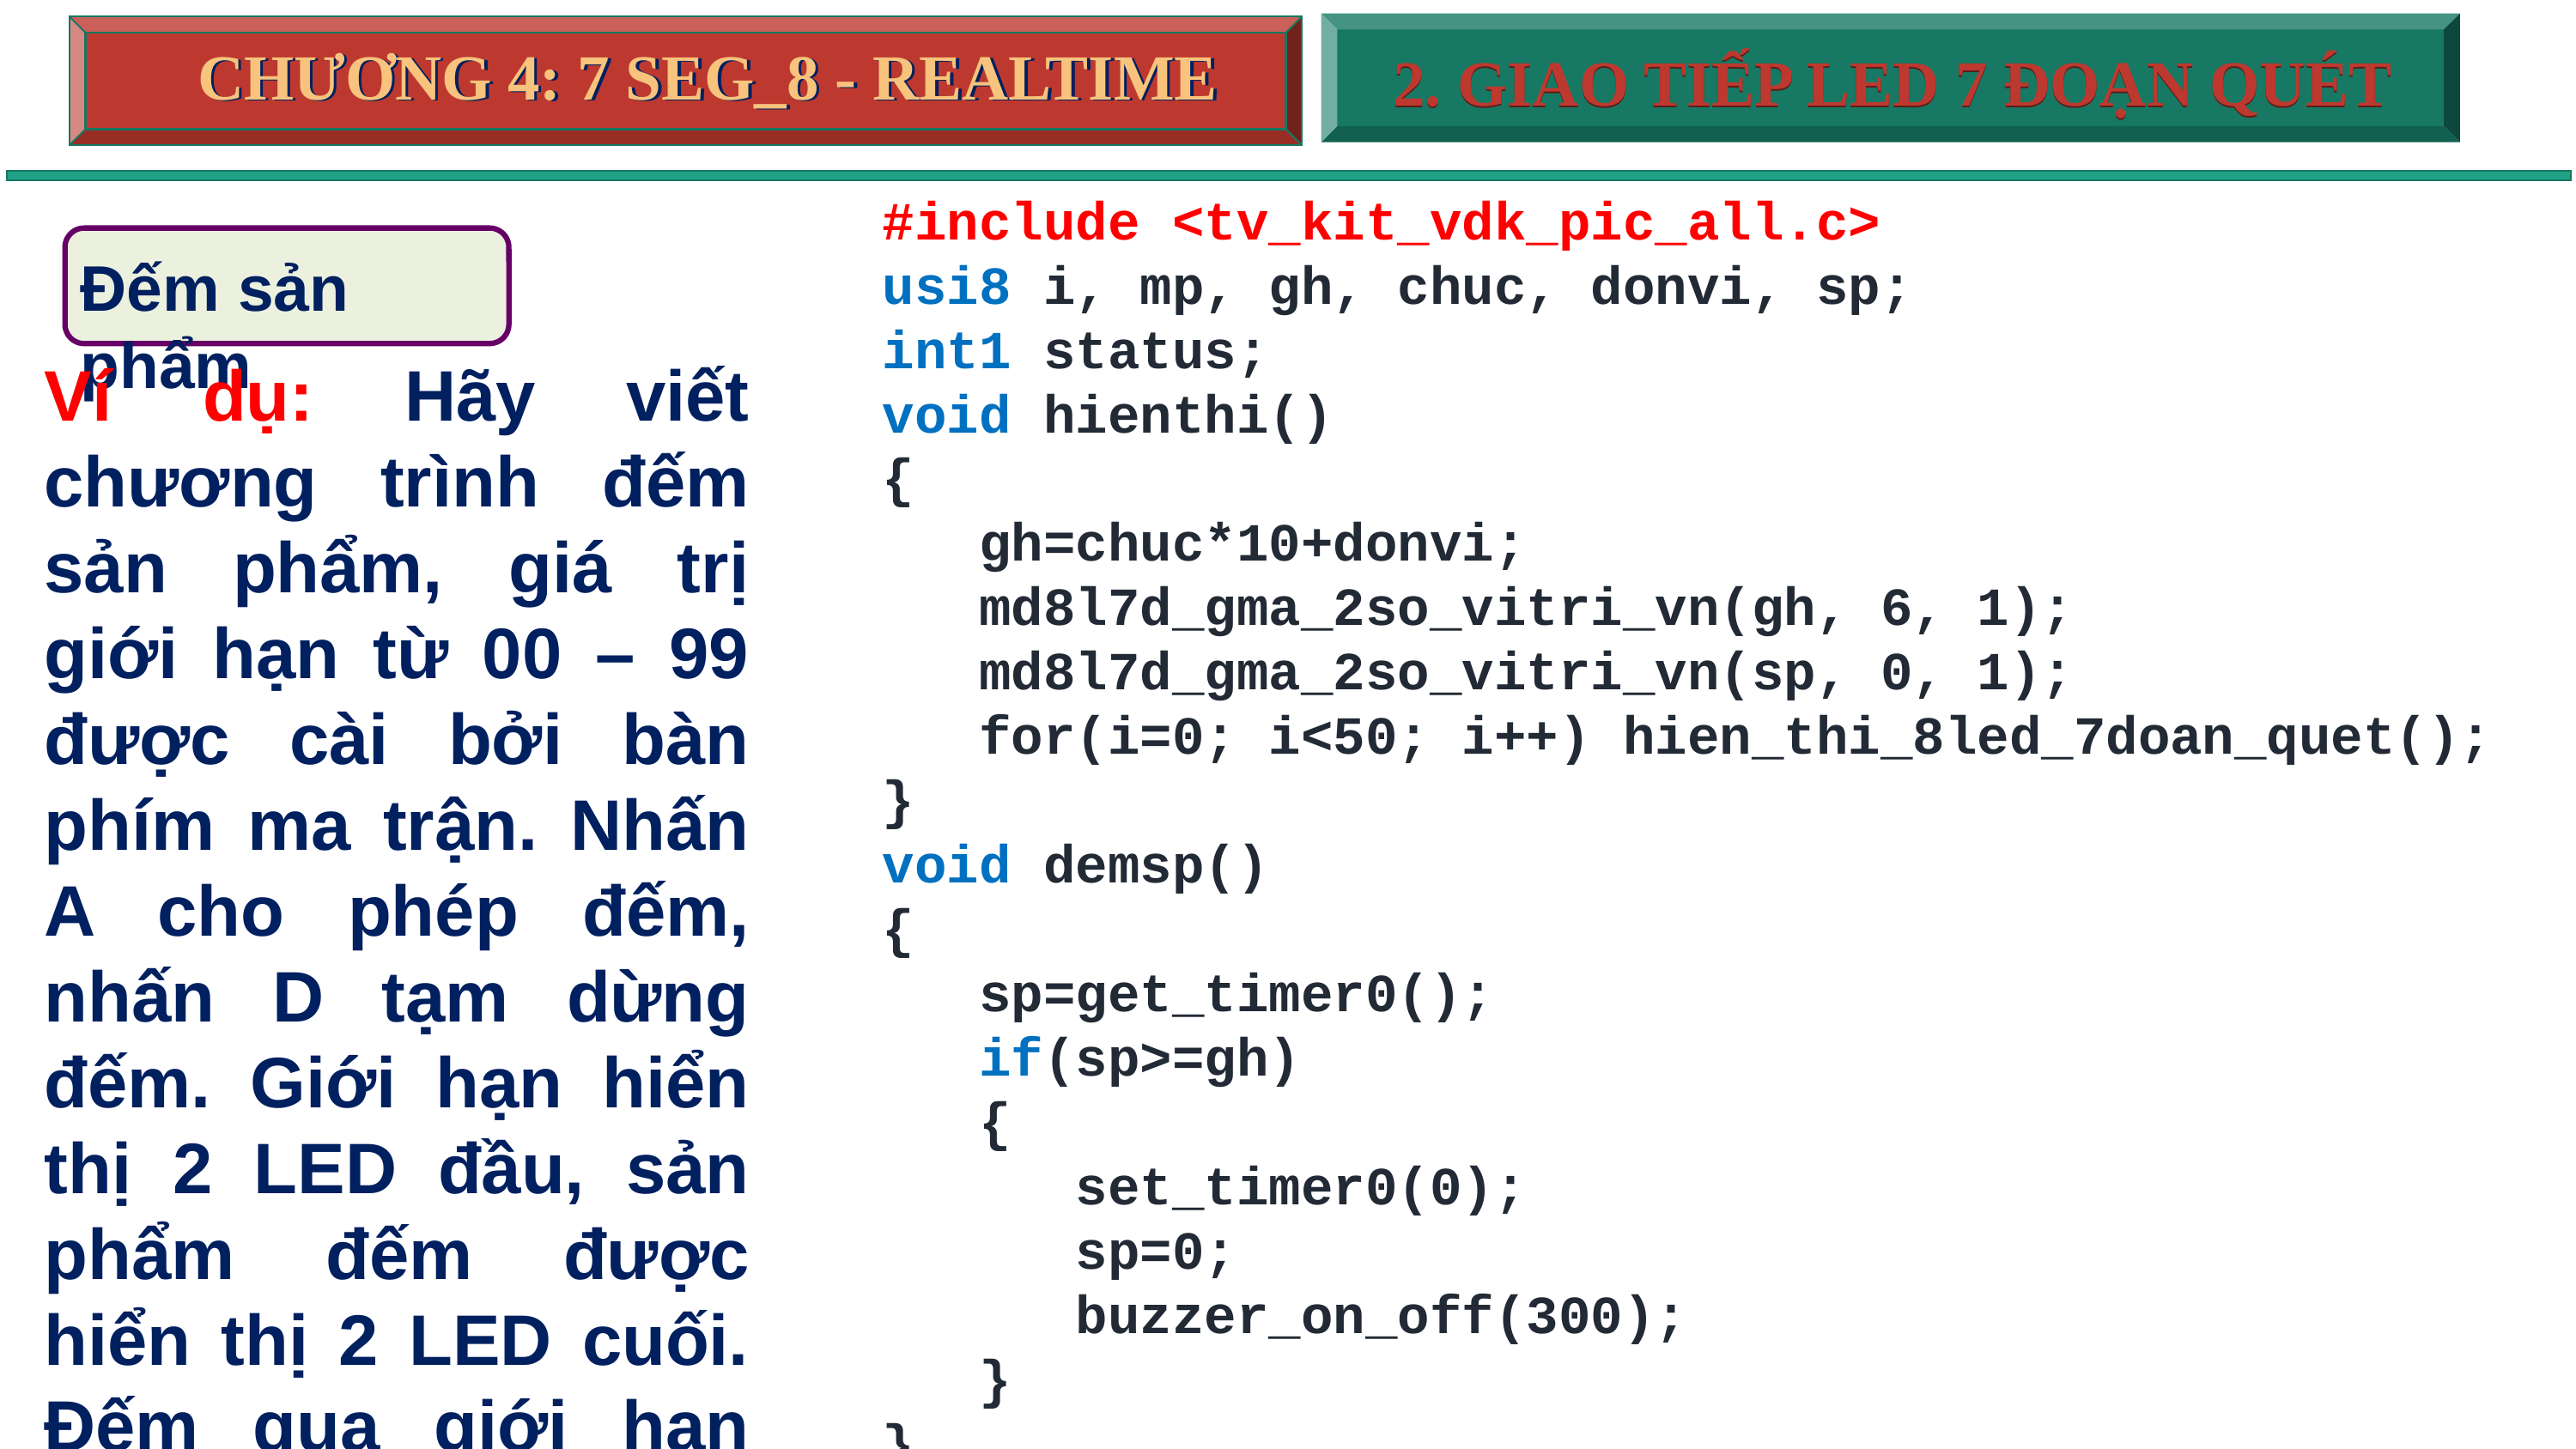

CHƯƠNG 4: 7 SEG_8 - REALTIME
CHƯƠNG 4: 7 SEG_8 - REALTIME
2. GIAO TIẾP LED 7 ĐOẠN QUÉT
2. GIAO TIẾP LED 7 ĐOẠN QUÉT

#include <tv_kit_vdk_pic_all.c>
usi8 i, mp, gh, chuc, donvi, sp;
int1 status;
void hienthi()
{
   gh=chuc*10+donvi;
   md8l7d_gma_2so_vitri_vn(gh, 6, 1);
   md8l7d_gma_2so_vitri_vn(sp, 0, 1);
   for(i=0; i<50; i++) hien_thi_8led_7doan_quet();
}
void demsp()
{
   sp=get_timer0();
   if(sp>=gh)
   {
      set_timer0(0);
      sp=0;
      buzzer_on_off(300);
   }
}

Đếm sản phẩm
Ví dụ: Hãy viết chương trình đếm sản phẩm, giá trị giới hạn từ 00 – 99 được cài bởi bàn phím ma trận. Nhấn A cho phép đếm, nhấn D tạm dừng đếm. Giới hạn hiển thị 2 LED đầu, sản phẩm đếm được hiển thị 2 LED cuối. Đếm qua giới hạn quay về 0 và buzzer kêu bíp.